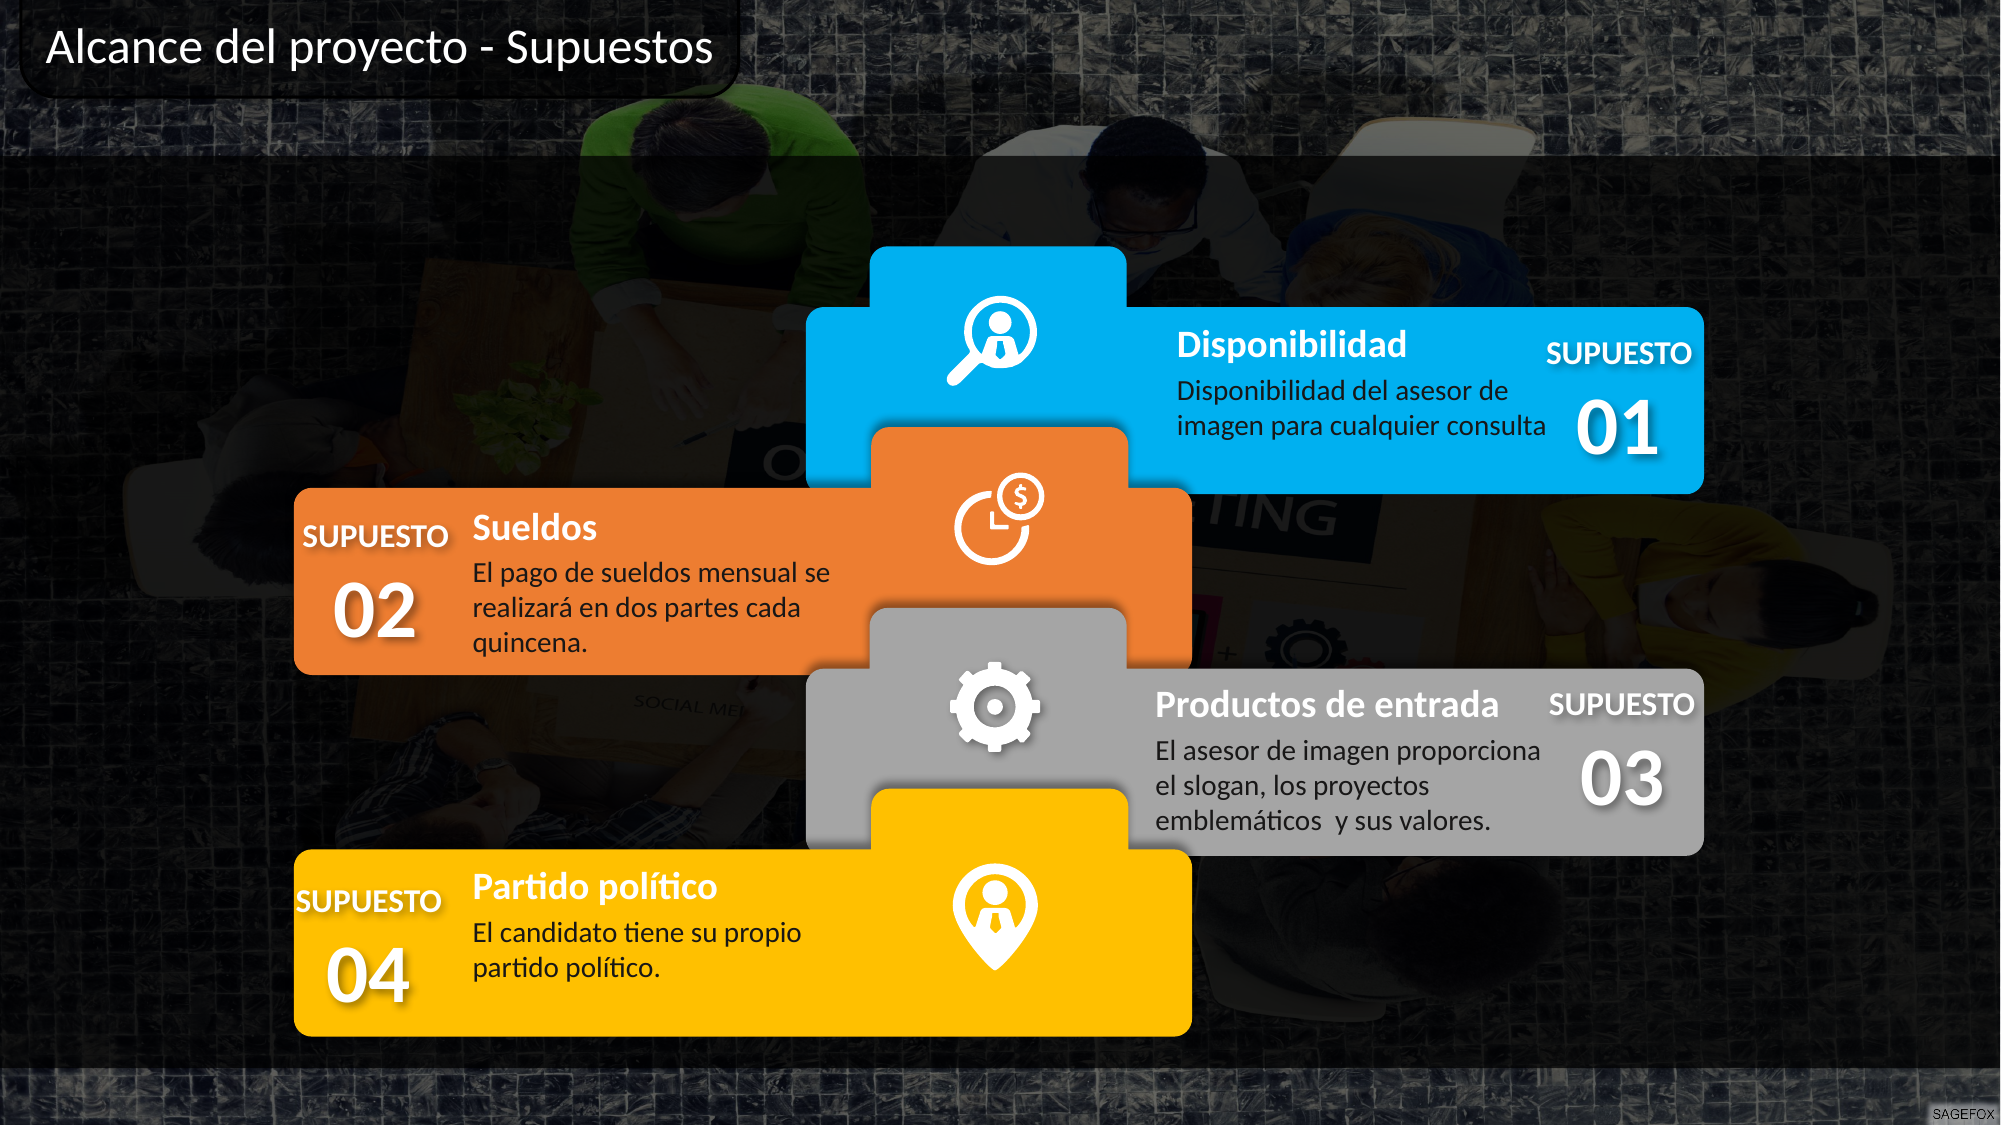

Alcance del proyecto - Supuestos

Disponibilidad
Disponibilidad del asesor de imagen para cualquier consulta
SUPUESTO
01

Sueldos
El pago de sueldos mensual se realizará en dos partes cada quincena.
SUPUESTO
02

Productos de entrada
El asesor de imagen proporciona el slogan, los proyectos emblemáticos  y sus valores.
SUPUESTO
03

Partido político
El candidato tiene su propio partido político.

SUPUESTO
04